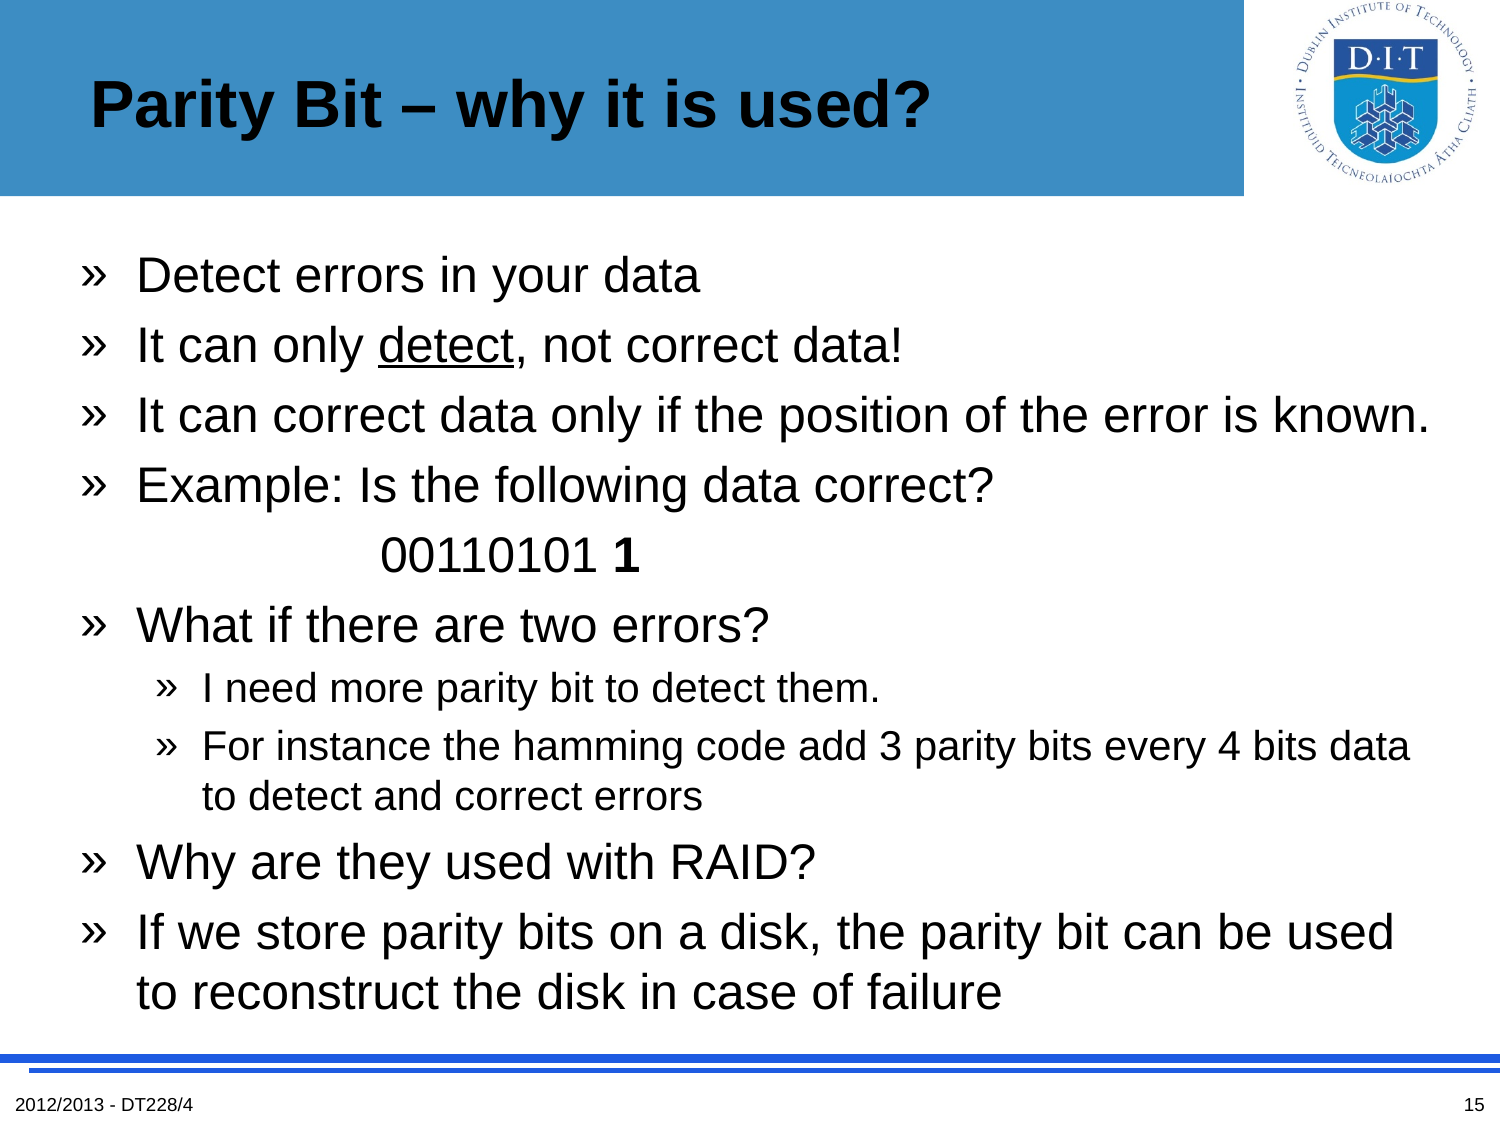

# Parity Bit – why it is used?
Detect errors in your data
It can only detect, not correct data!
It can correct data only if the position of the error is known.
Example: Is the following data correct?
		00110101 1
What if there are two errors?
I need more parity bit to detect them.
For instance the hamming code add 3 parity bits every 4 bits data to detect and correct errors
Why are they used with RAID?
If we store parity bits on a disk, the parity bit can be used to reconstruct the disk in case of failure

2012/2013 - DT228/4
15